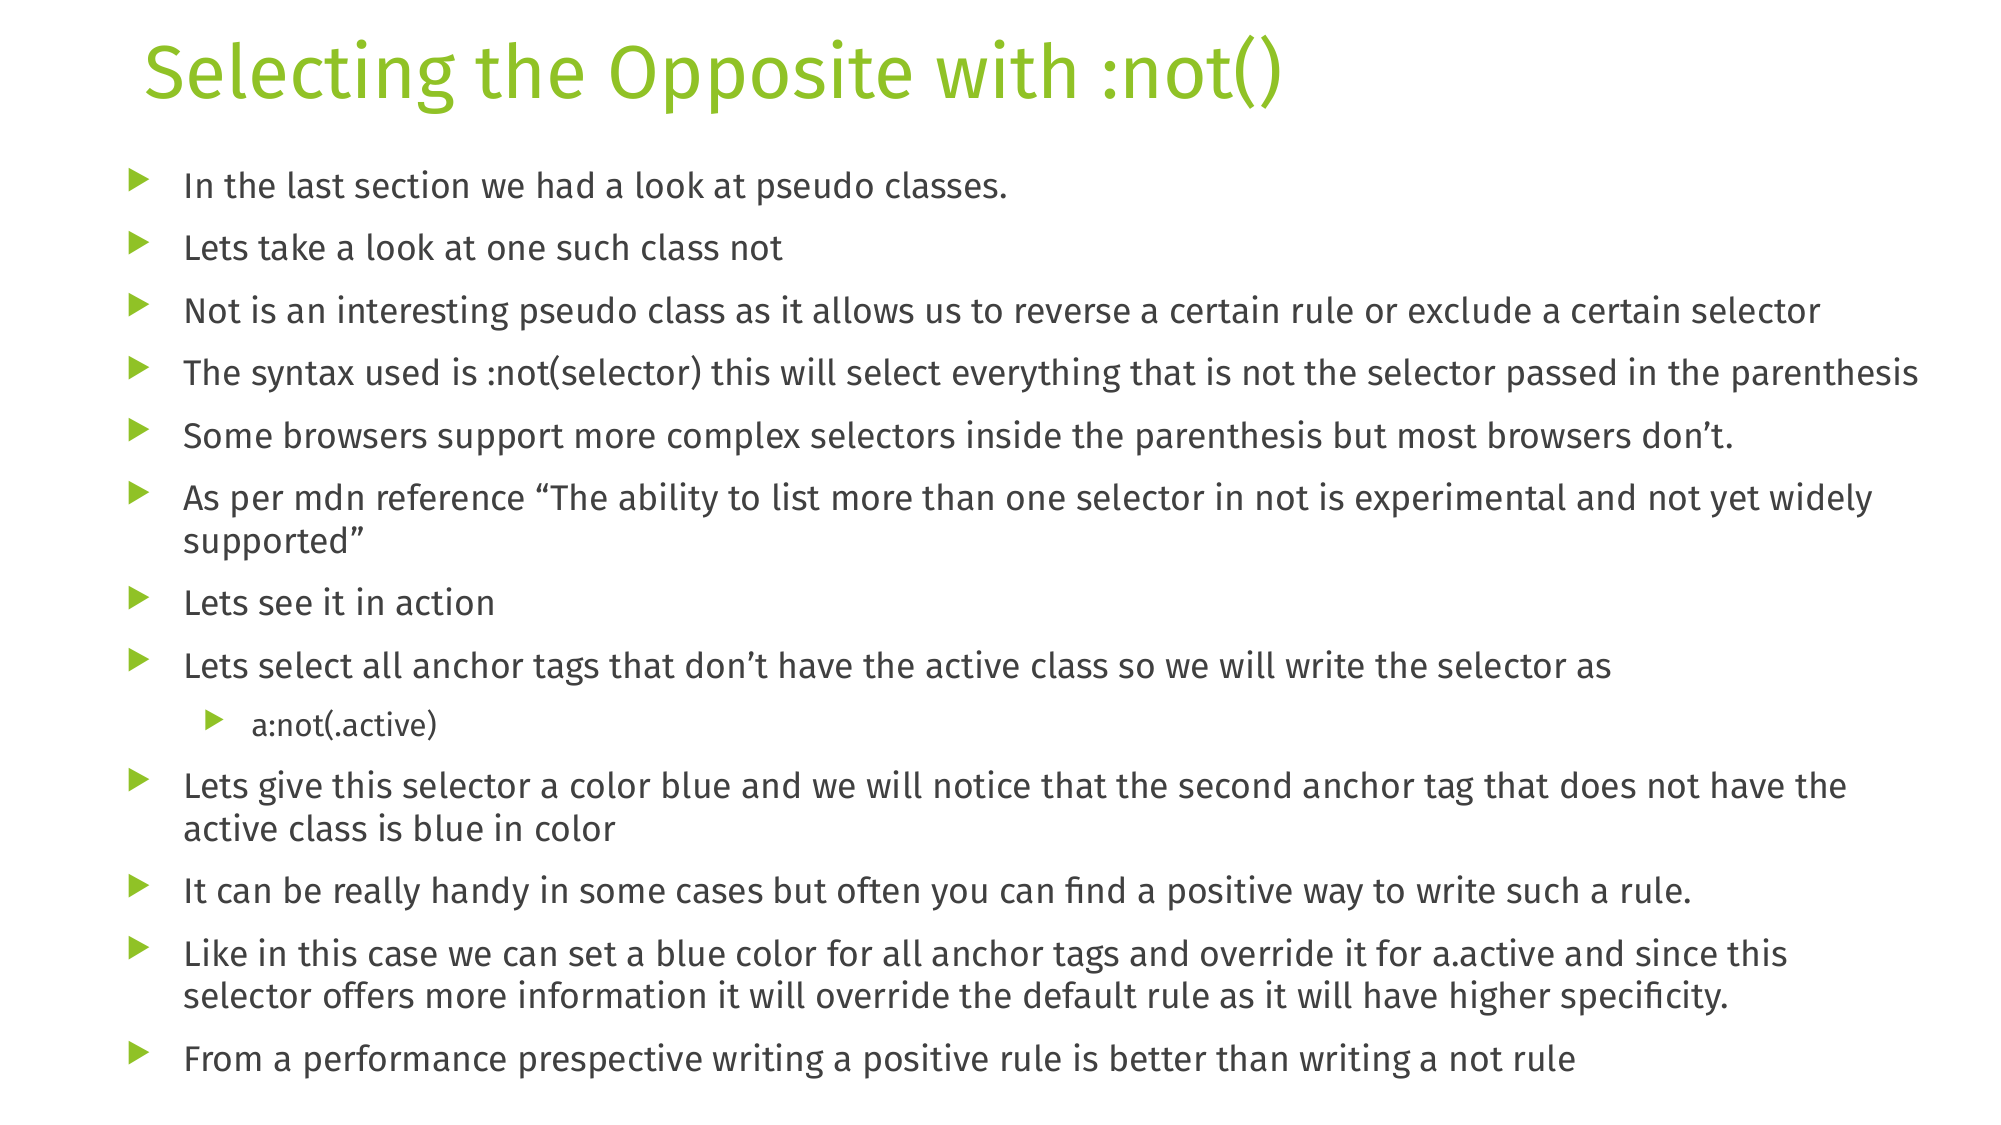

# Selecting the Opposite with :not()
In the last section we had a look at pseudo classes.
Lets take a look at one such class not
Not is an interesting pseudo class as it allows us to reverse a certain rule or exclude a certain selector
The syntax used is :not(selector) this will select everything that is not the selector passed in the parenthesis
Some browsers support more complex selectors inside the parenthesis but most browsers don’t.
As per mdn reference “The ability to list more than one selector in not is experimental and not yet widely supported”
Lets see it in action
Lets select all anchor tags that don’t have the active class so we will write the selector as
a:not(.active)
Lets give this selector a color blue and we will notice that the second anchor tag that does not have the active class is blue in color
It can be really handy in some cases but often you can find a positive way to write such a rule.
Like in this case we can set a blue color for all anchor tags and override it for a.active and since this selector offers more information it will override the default rule as it will have higher specificity.
From a performance prespective writing a positive rule is better than writing a not rule